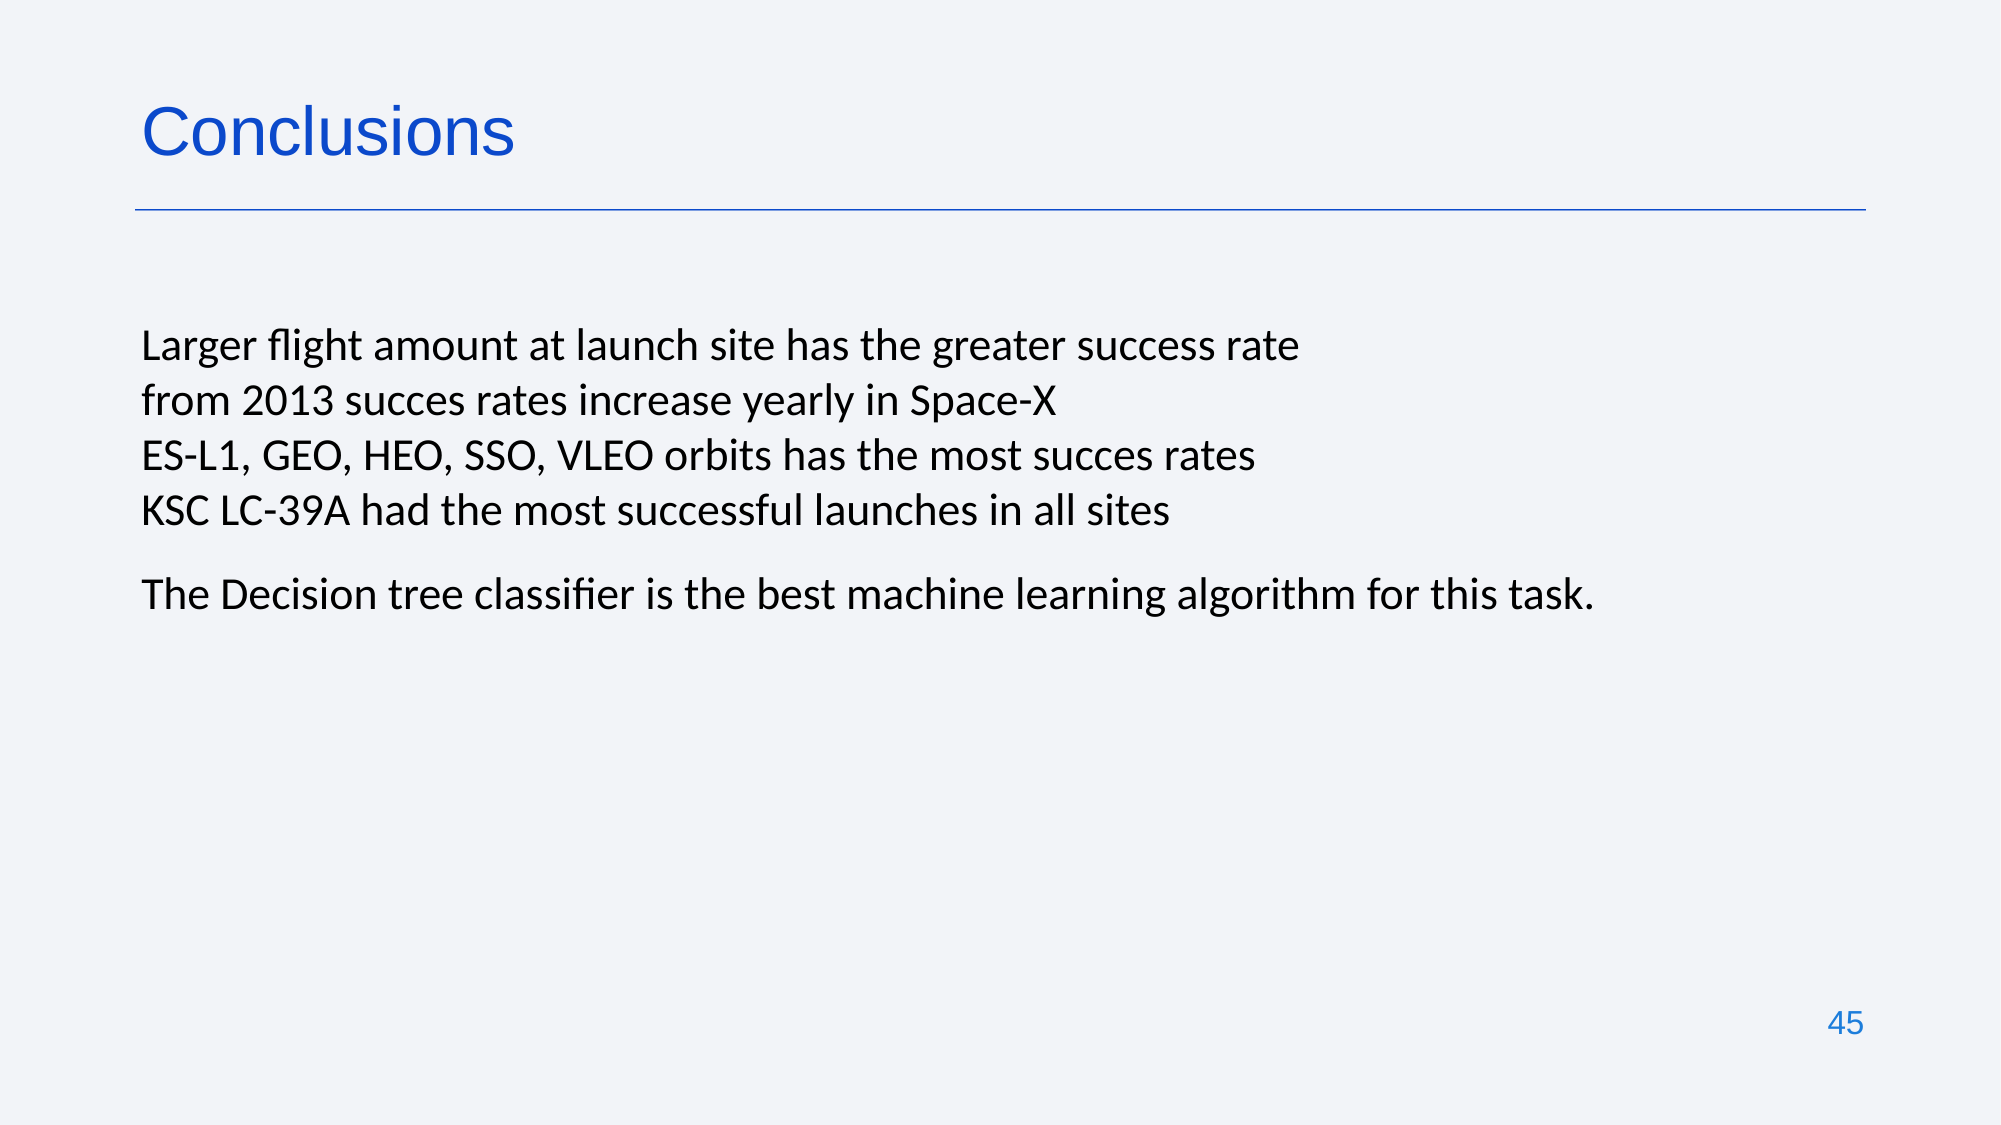

Conclusions
Larger flight amount at launch site has the greater success rate
from 2013 succes rates increase yearly in Space-X
ES-L1, GEO, HEO, SSO, VLEO orbits has the most succes rates
KSC LC-39A had the most successful launches in all sites
The Decision tree classifier is the best machine learning algorithm for this task.
45